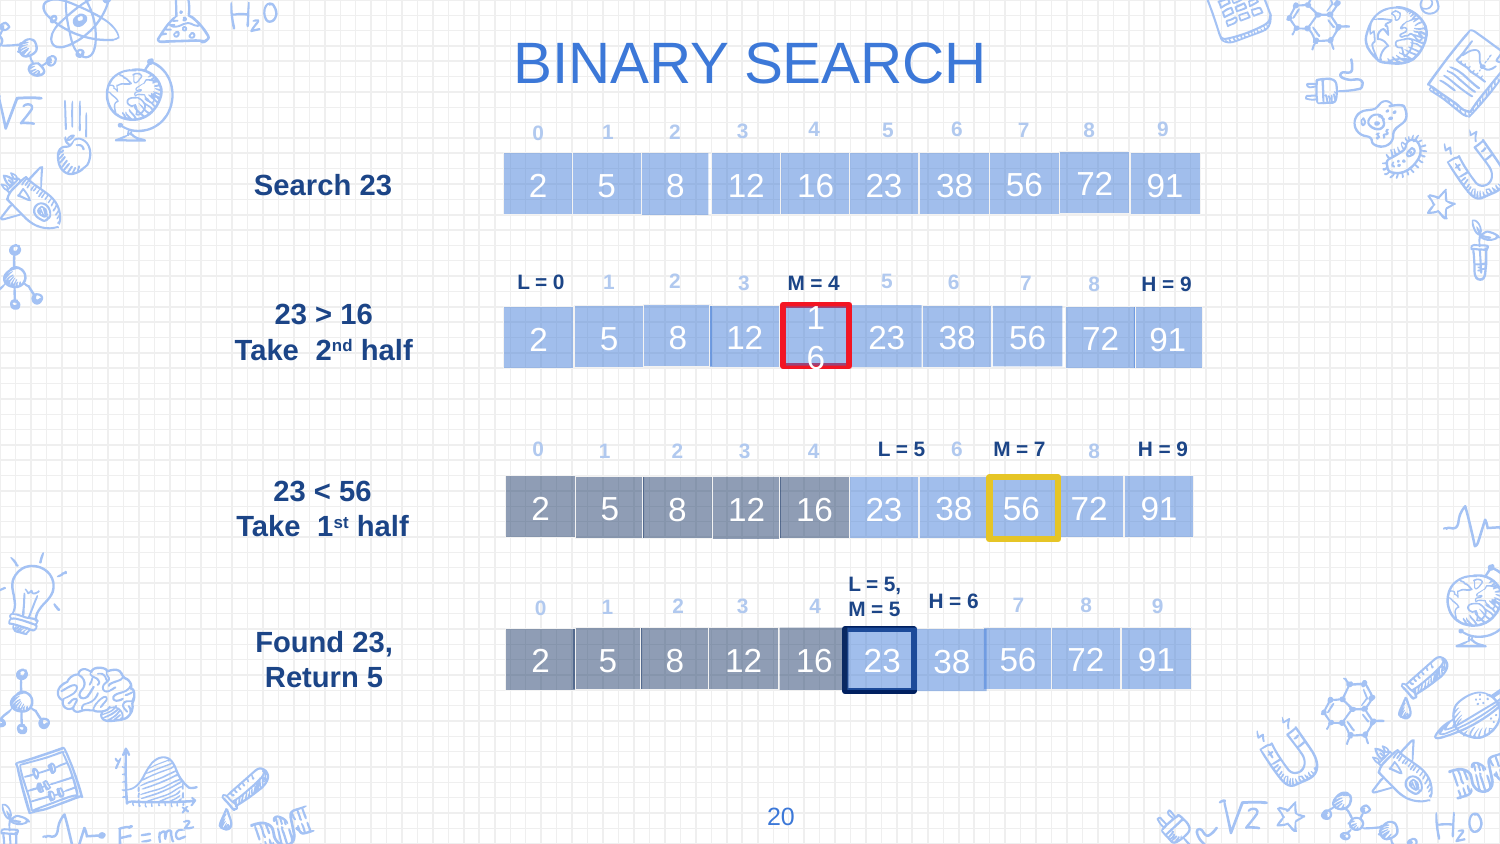

BINARY SEARCH
9
6
4
5
7
8
3
2
1
0
72
56
2
38
91
5
12
16
23
8
Search 23
5
2
L = 0
1
6
3
M = 4
7
8
H = 9
23 > 16
Take  2nd half

8
12
23
38
5
56
72
16
2
91
M = 7
H = 9
6
0
L = 5

4
8
3
2
1
23 < 56
Take  1st half
2
72
91
5
38
56
8
23
16
12

L = 5,
M = 5

H = 6
8
7
3
4
9
2
1
0
Found 23,
Return 5
56
72
91
12
16
23
8
5
2

38
20